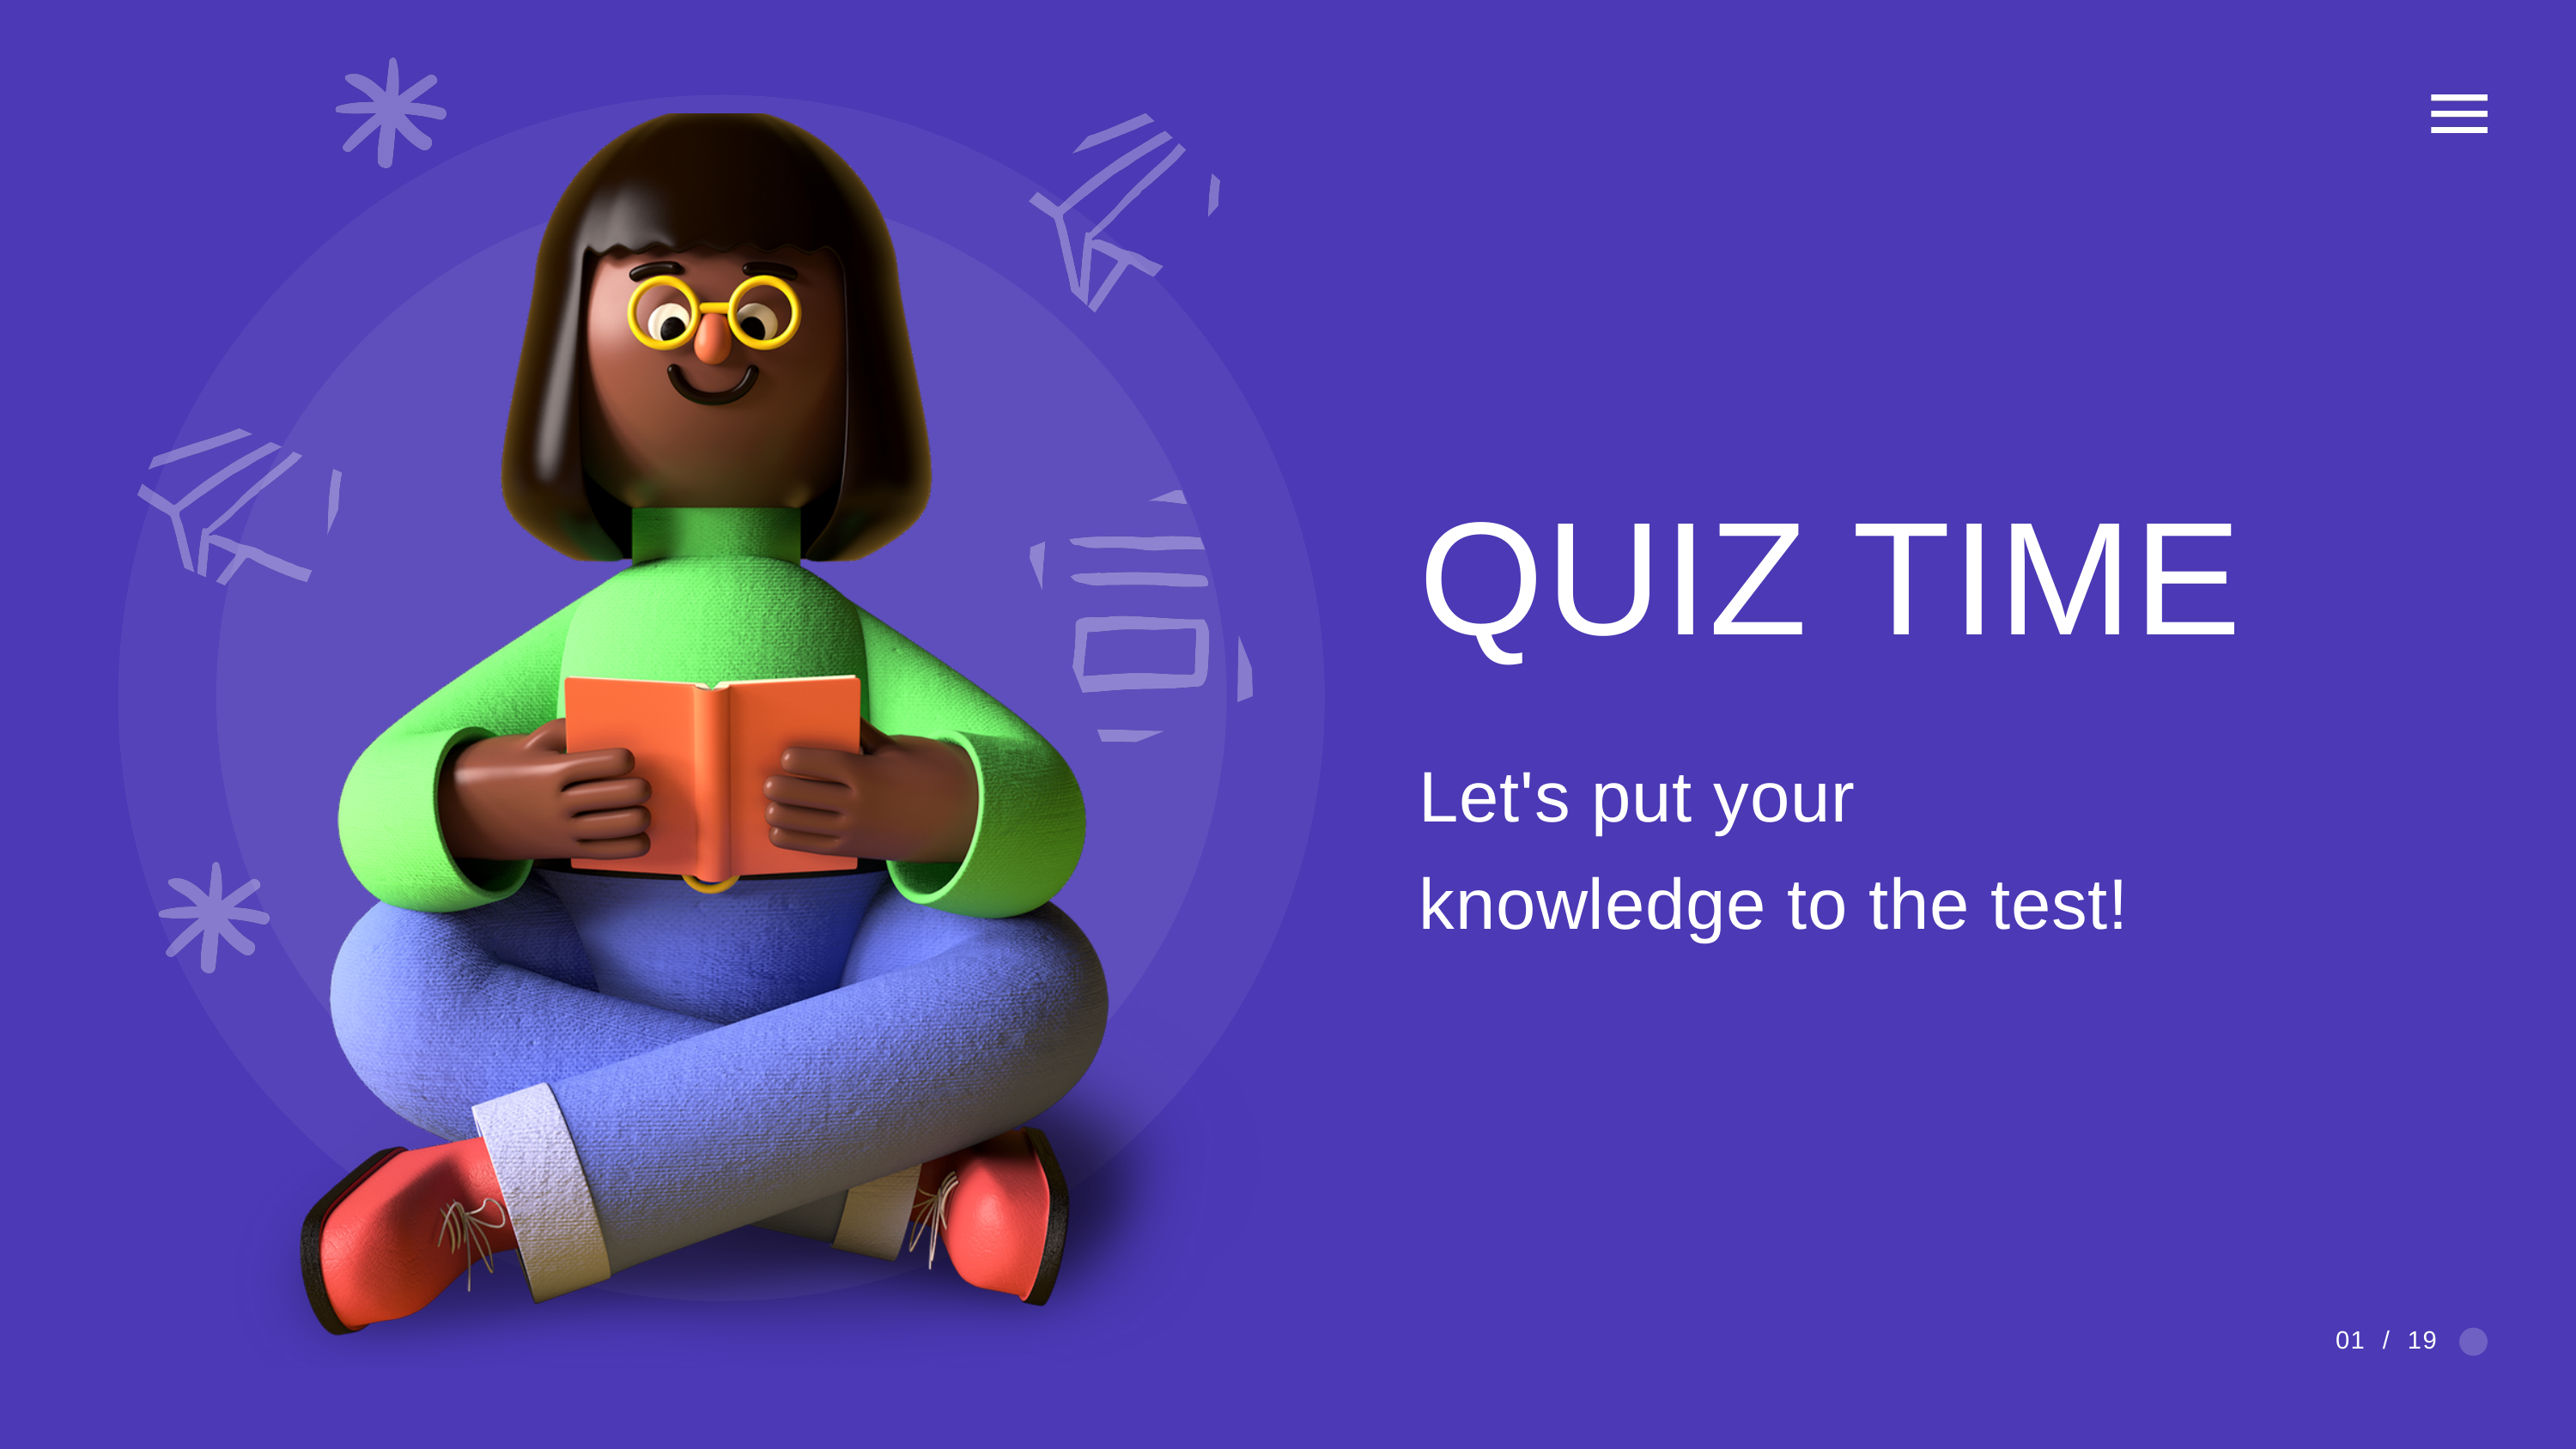

QUIZ TIME
Let's put your
knowledge to the test!

01  /  19